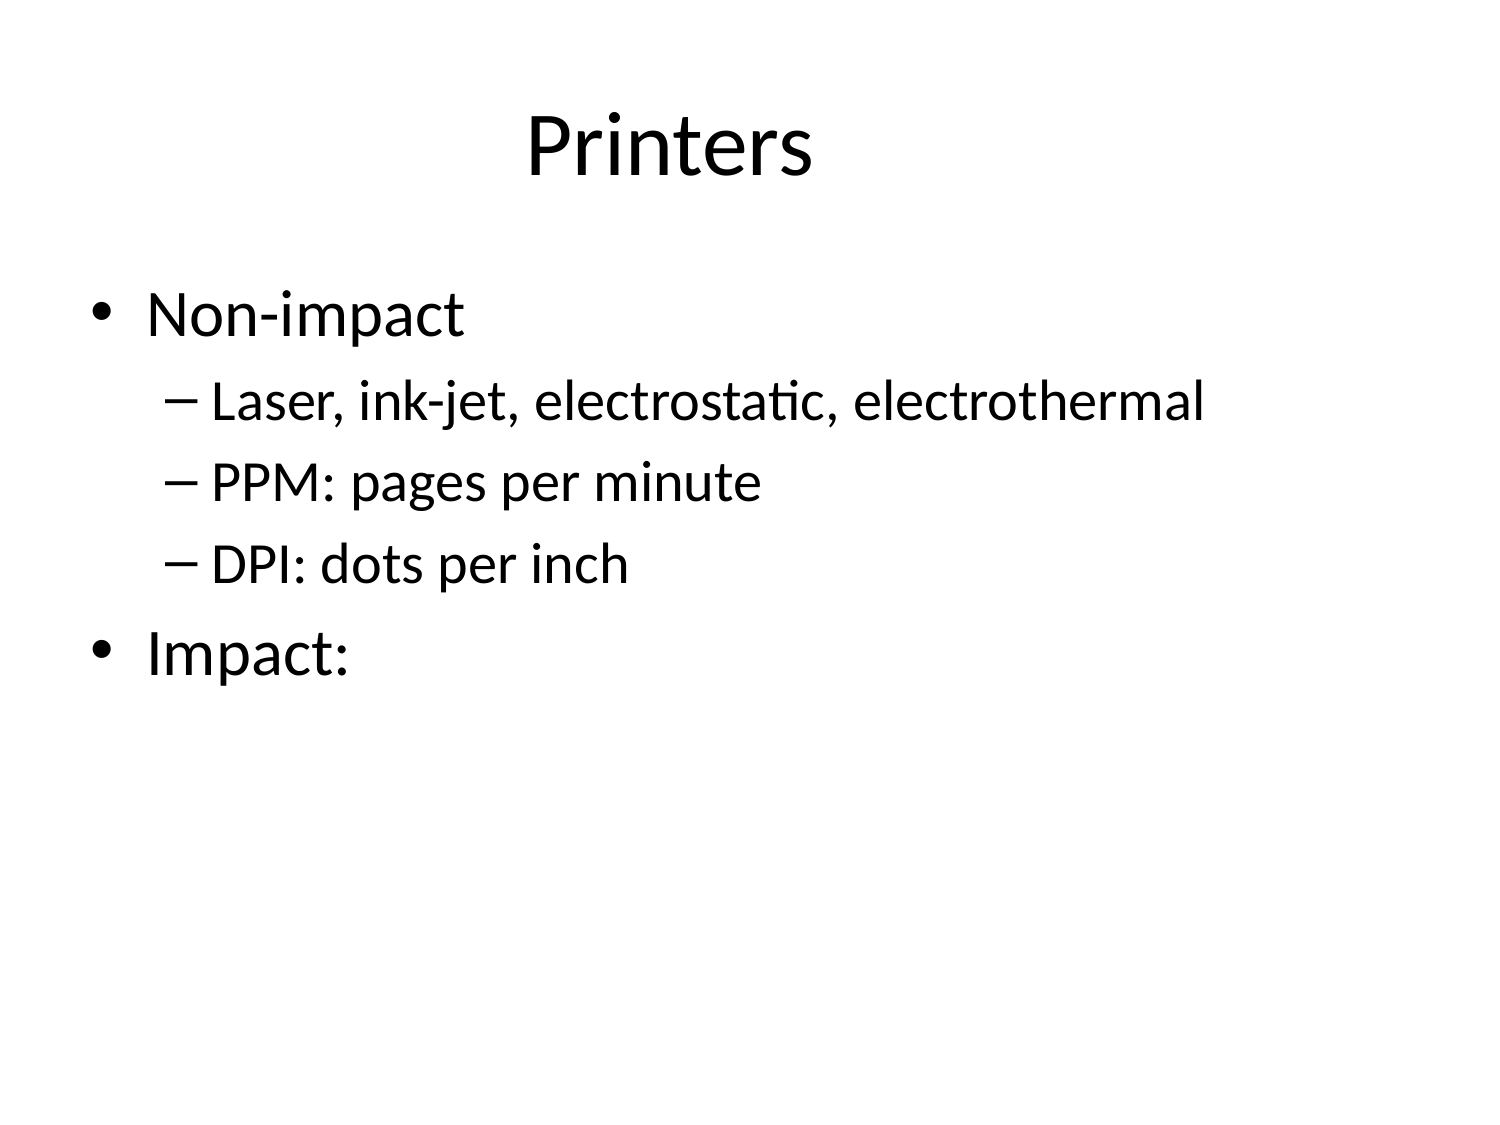

# Printers
Non-impact
Laser, ink-jet, electrostatic, electrothermal
PPM: pages per minute
DPI: dots per inch
Impact: